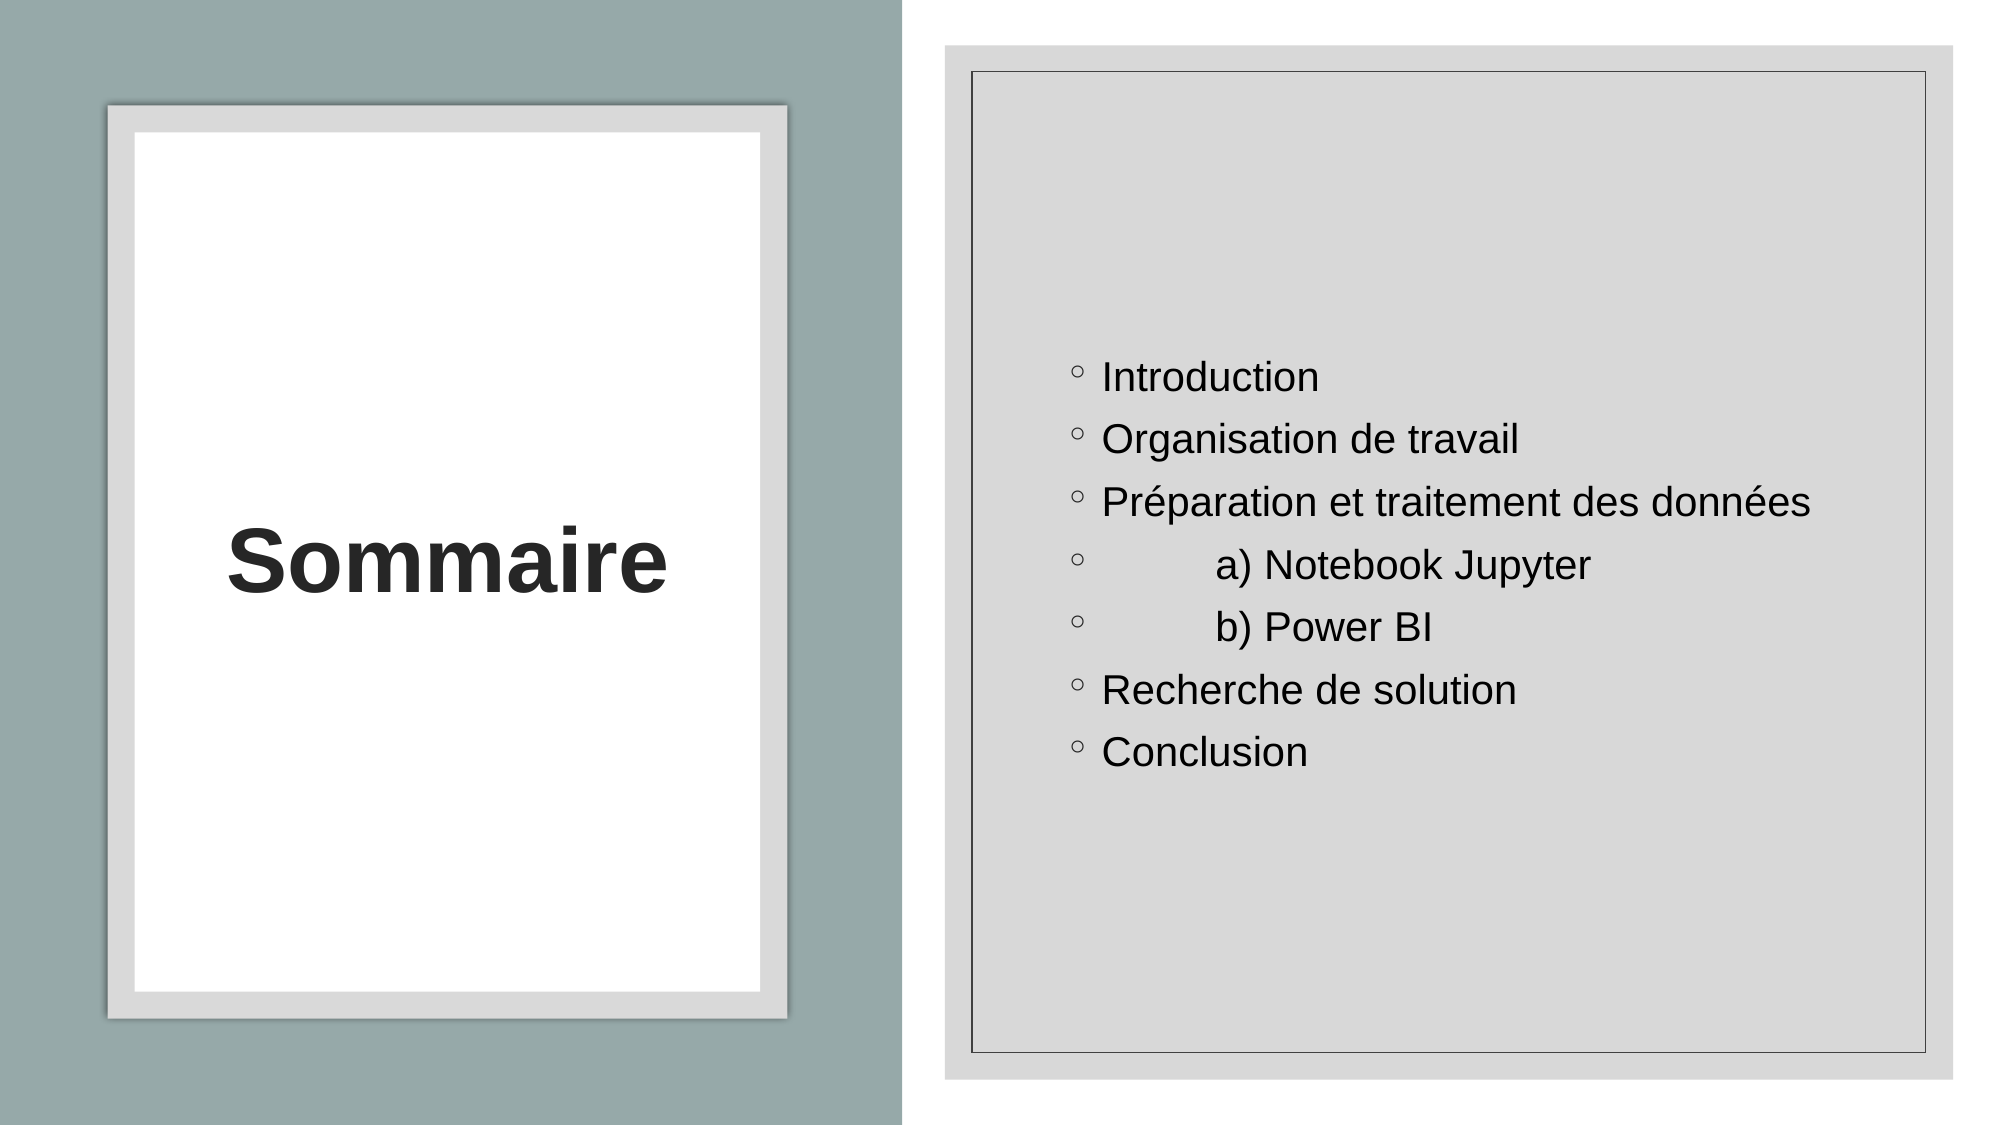

Introduction
 Organisation de travail
 Préparation et traitement des données
	a) Notebook Jupyter
	b) Power BI
 Recherche de solution
 Conclusion
# Sommaire